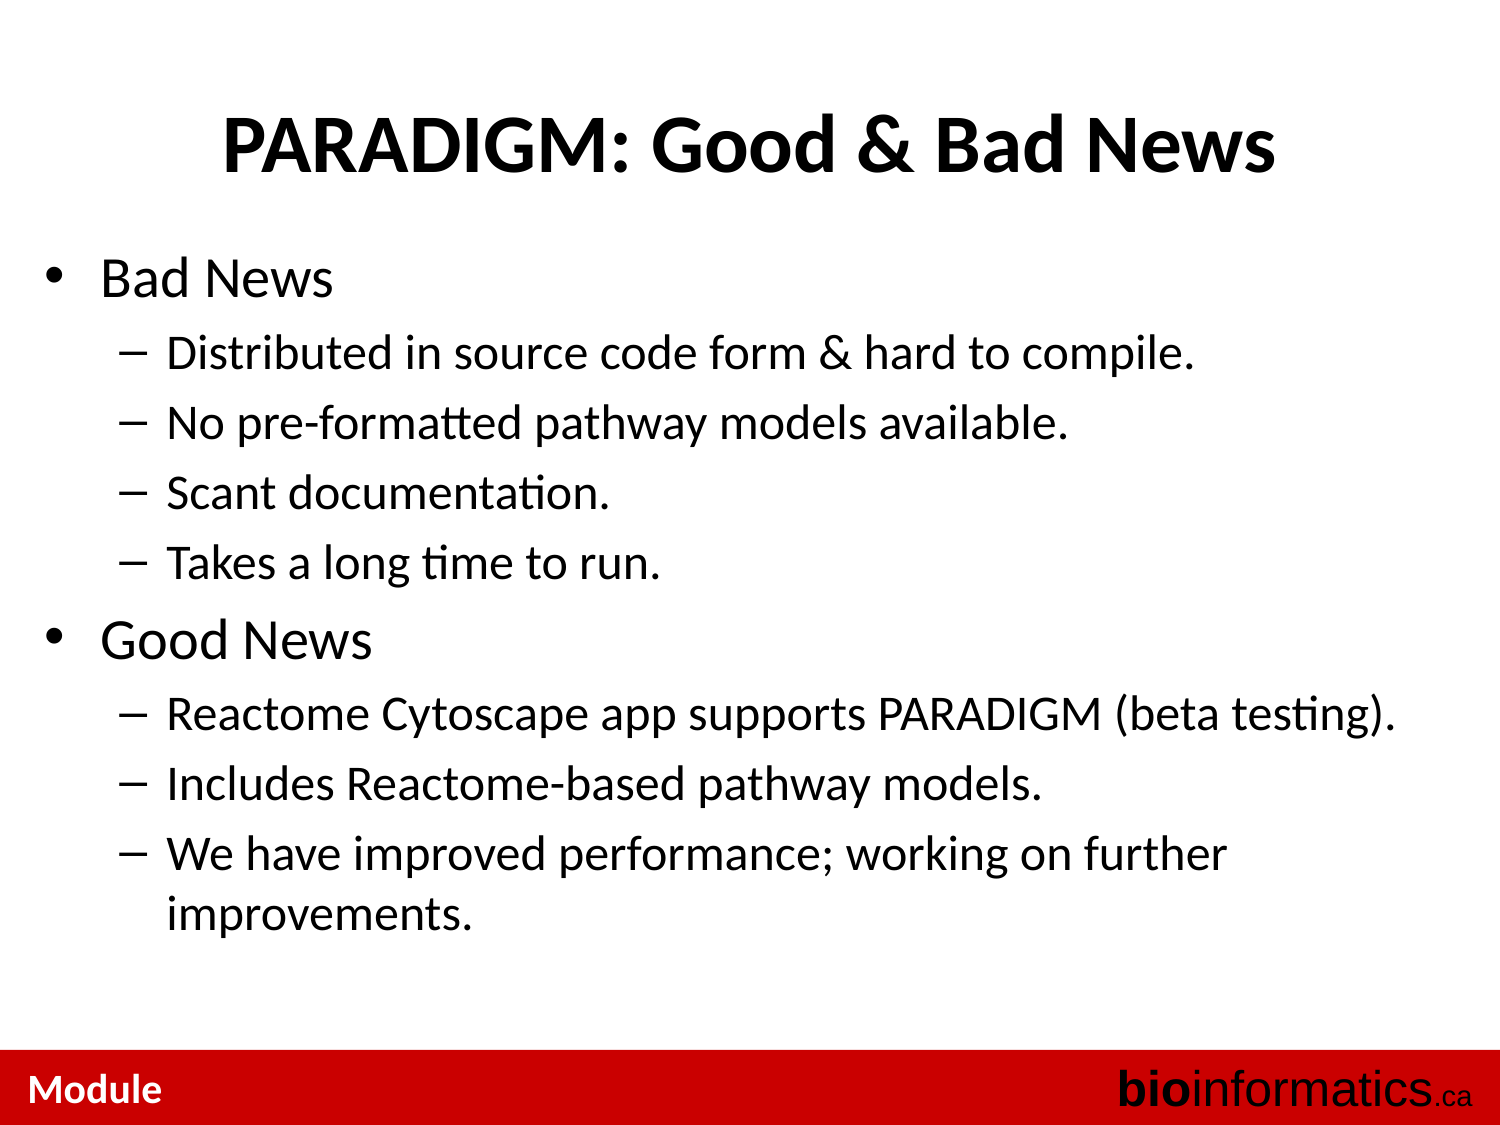

# PARADIGM: Good & Bad News
Bad News
Distributed in source code form & hard to compile.
No pre-formatted pathway models available.
Scant documentation.
Takes a long time to run.
Good News
Reactome Cytoscape app supports PARADIGM (beta testing).
Includes Reactome-based pathway models.
We have improved performance; working on further improvements.